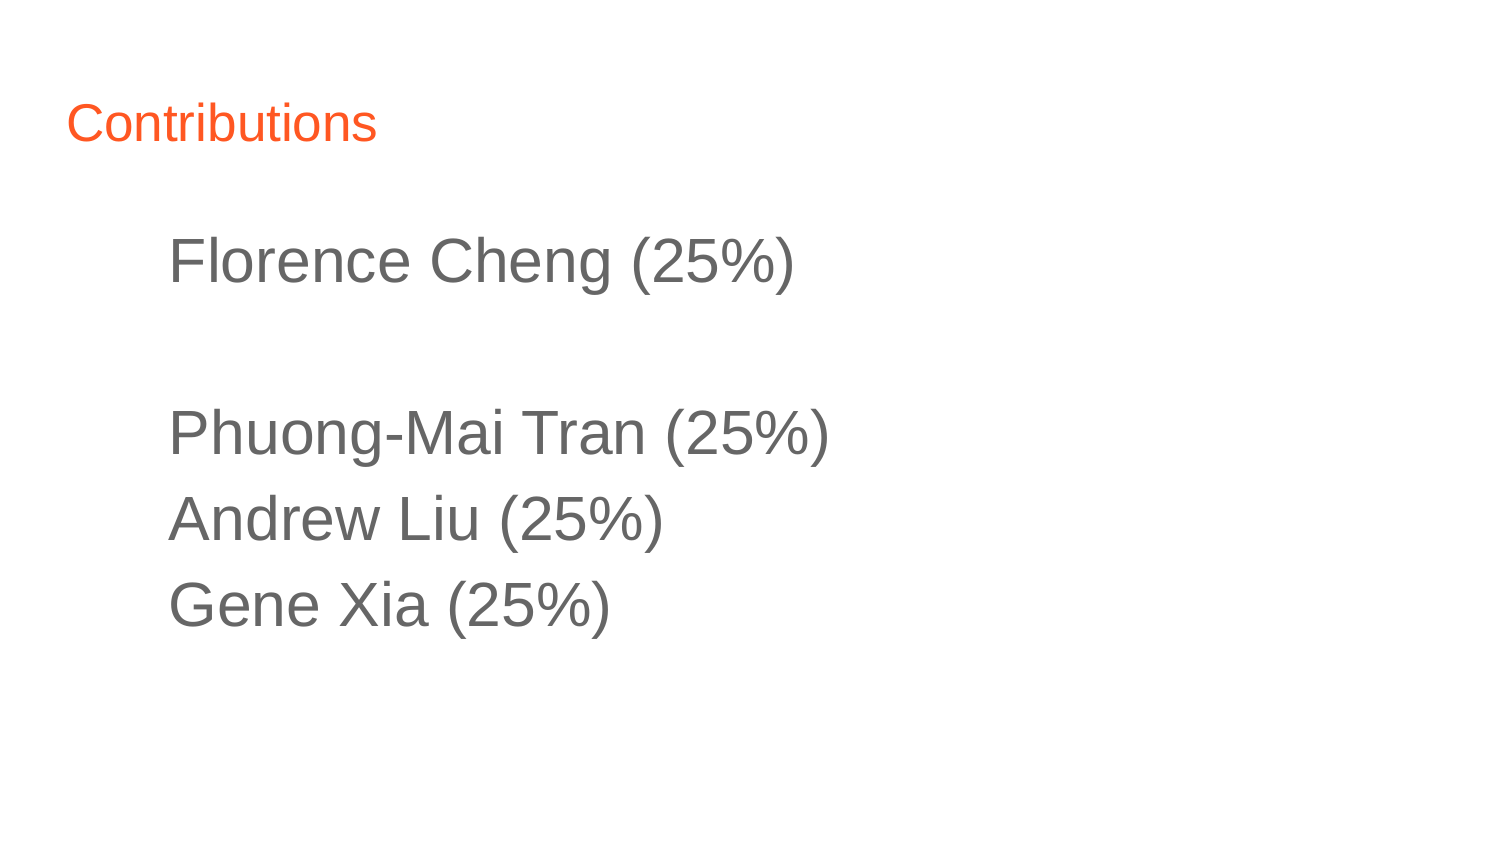

# Contributions
Florence Cheng (25%)
Phuong-Mai Tran (25%)
Andrew Liu (25%)
Gene Xia (25%)